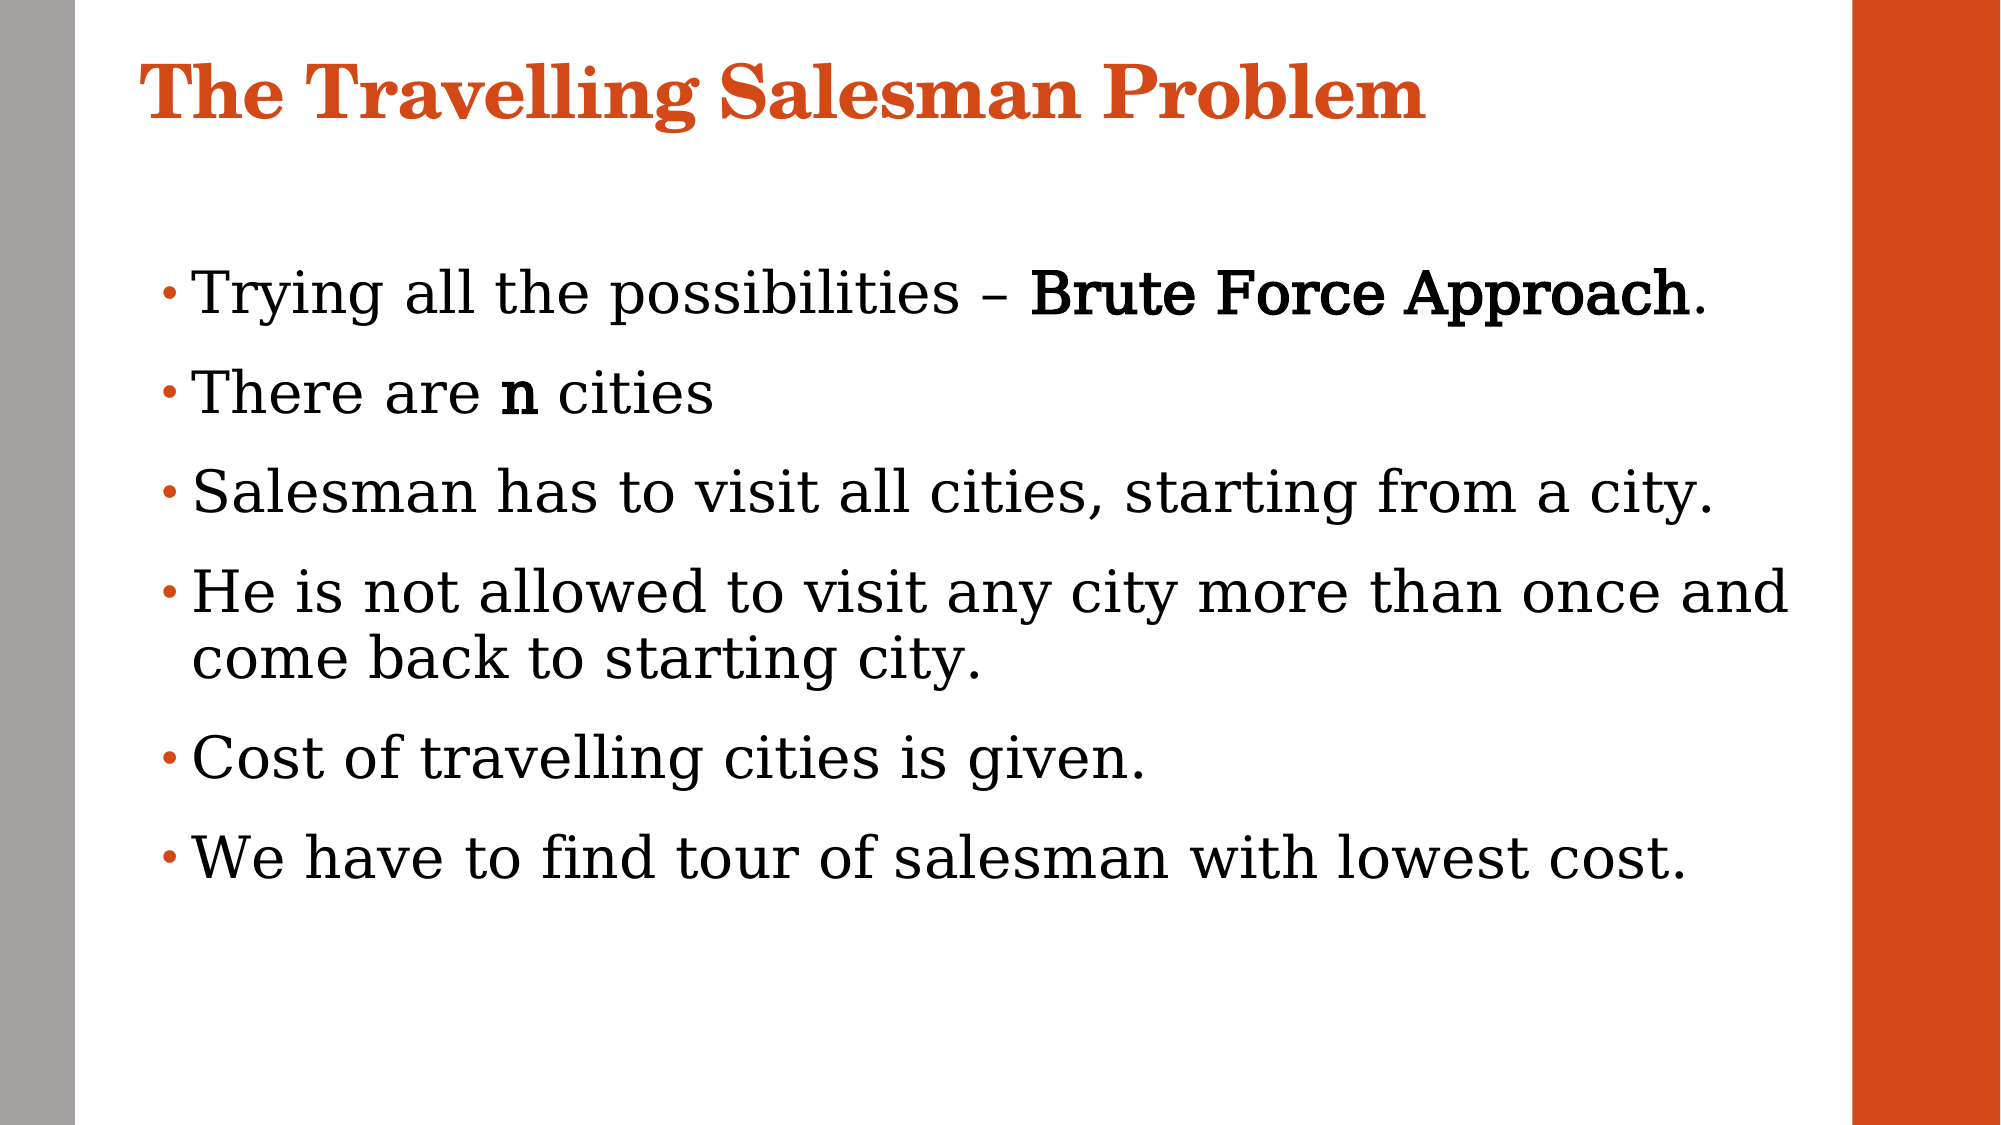

# The Travelling Salesman Problem
Trying all the possibilities – Brute Force Approach.
There are n cities
Salesman has to visit all cities, starting from a city.
He is not allowed to visit any city more than once and come back to starting city.
Cost of travelling cities is given.
We have to find tour of salesman with lowest cost.